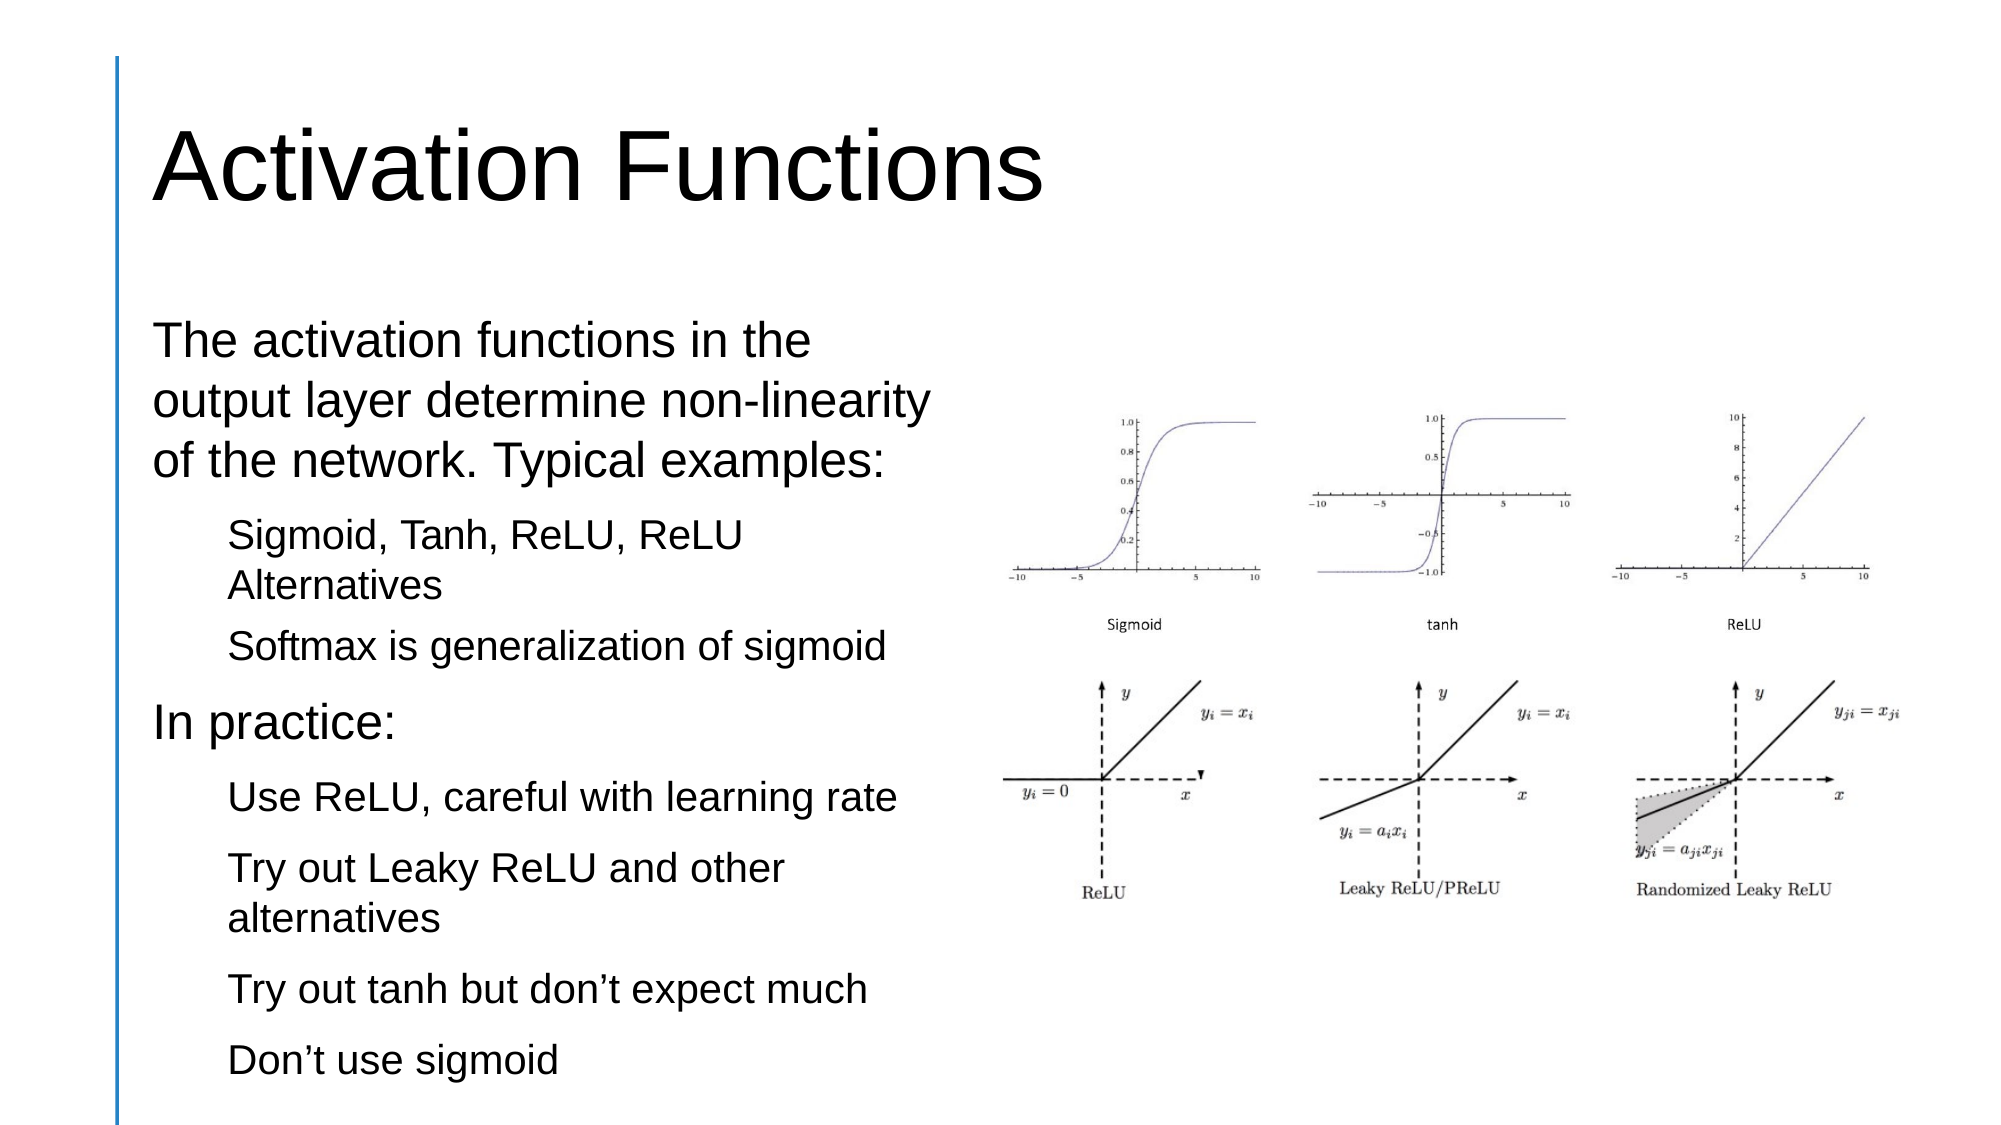

# Activation Functions
The activation functions in the output layer determine non-linearity of the network. Typical examples:
Sigmoid, Tanh, ReLU, ReLU Alternatives
Softmax is generalization of sigmoid
In practice:
Use ReLU, careful with learning rate
Try out Leaky ReLU and other alternatives
Try out tanh but don’t expect much
Don’t use sigmoid